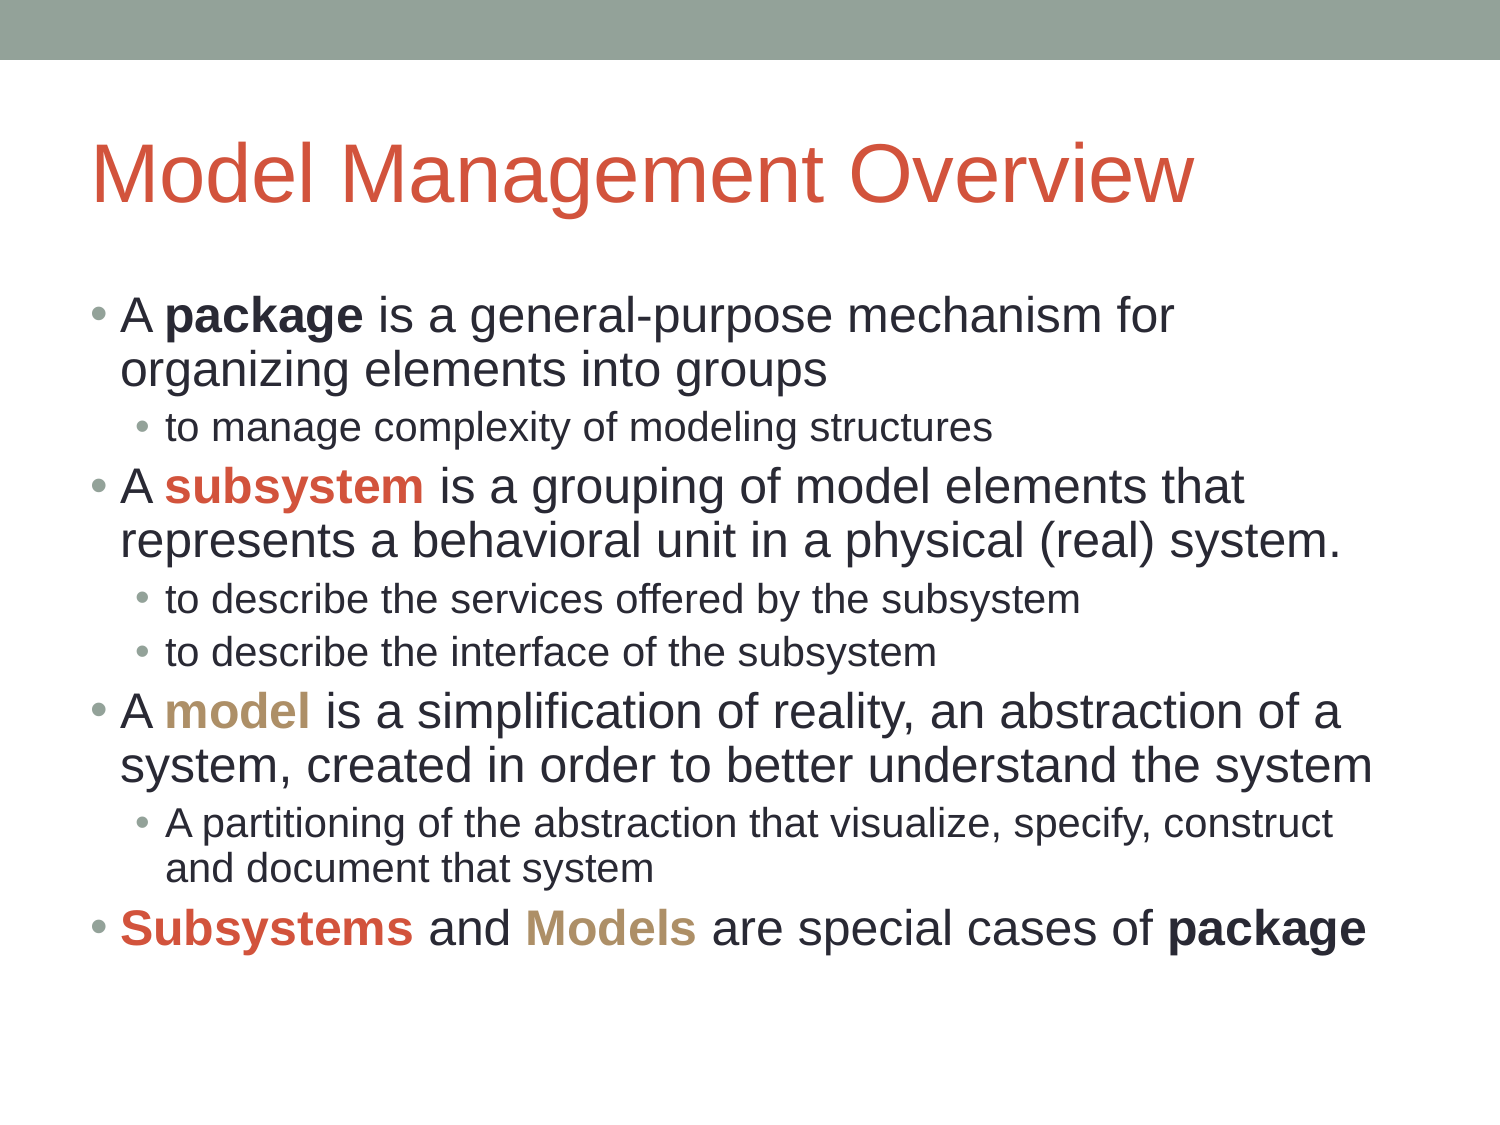

# Model Management Overview
A package is a general-purpose mechanism for organizing elements into groups
to manage complexity of modeling structures
A subsystem is a grouping of model elements that represents a behavioral unit in a physical (real) system.
to describe the services offered by the subsystem
to describe the interface of the subsystem
A model is a simplification of reality, an abstraction of a system, created in order to better understand the system
A partitioning of the abstraction that visualize, specify, construct and document that system
Subsystems and Models are special cases of package